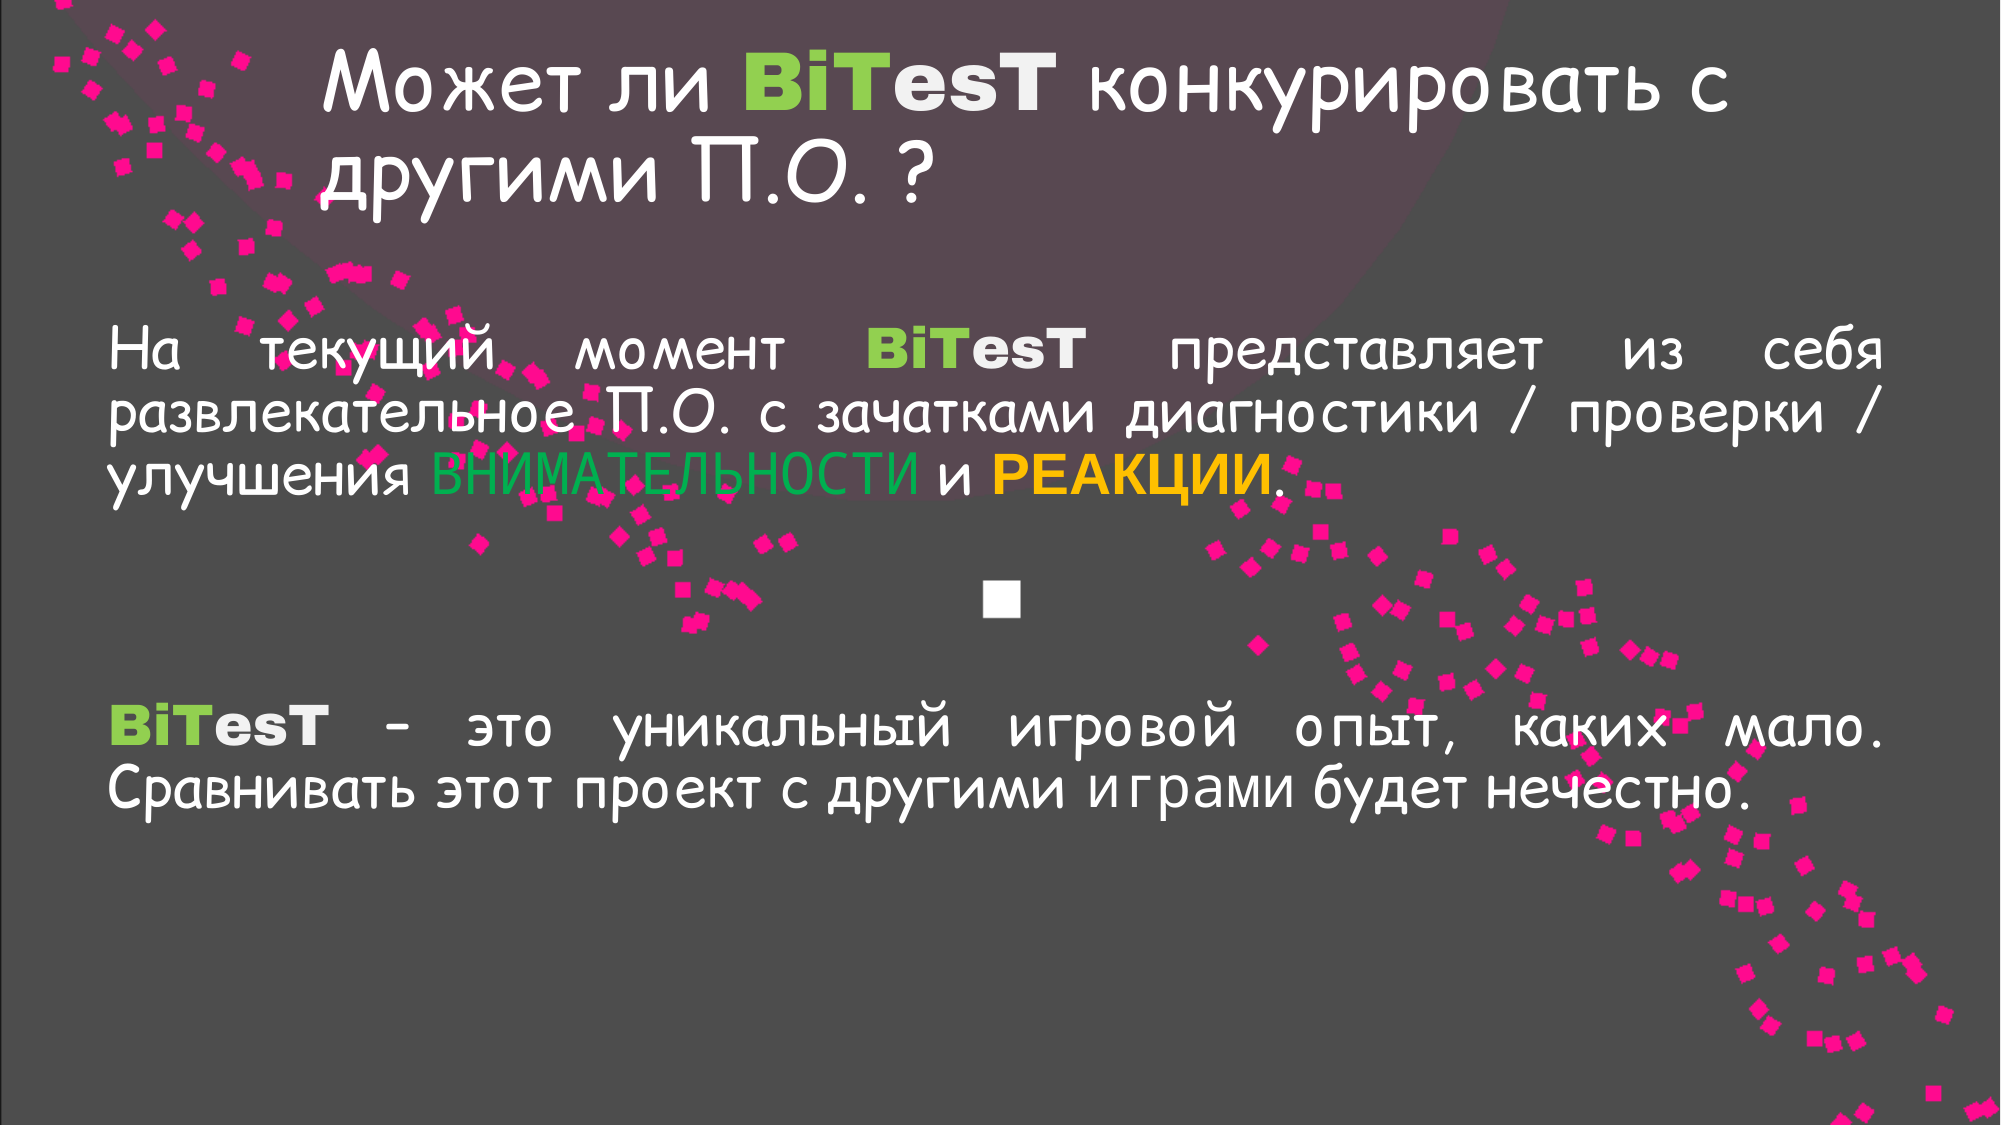

# Может ли BiTesT конкурировать с другими П.О. ?
На текущий момент BiTesT представляет из себя развлекательное П.О. с зачатками диагностики / проверки / улучшения внимательности и реакции.

BiTesT – это уникальный игровой опыт, каких мало. Сравнивать этот проект с другими играми будет нечестно.